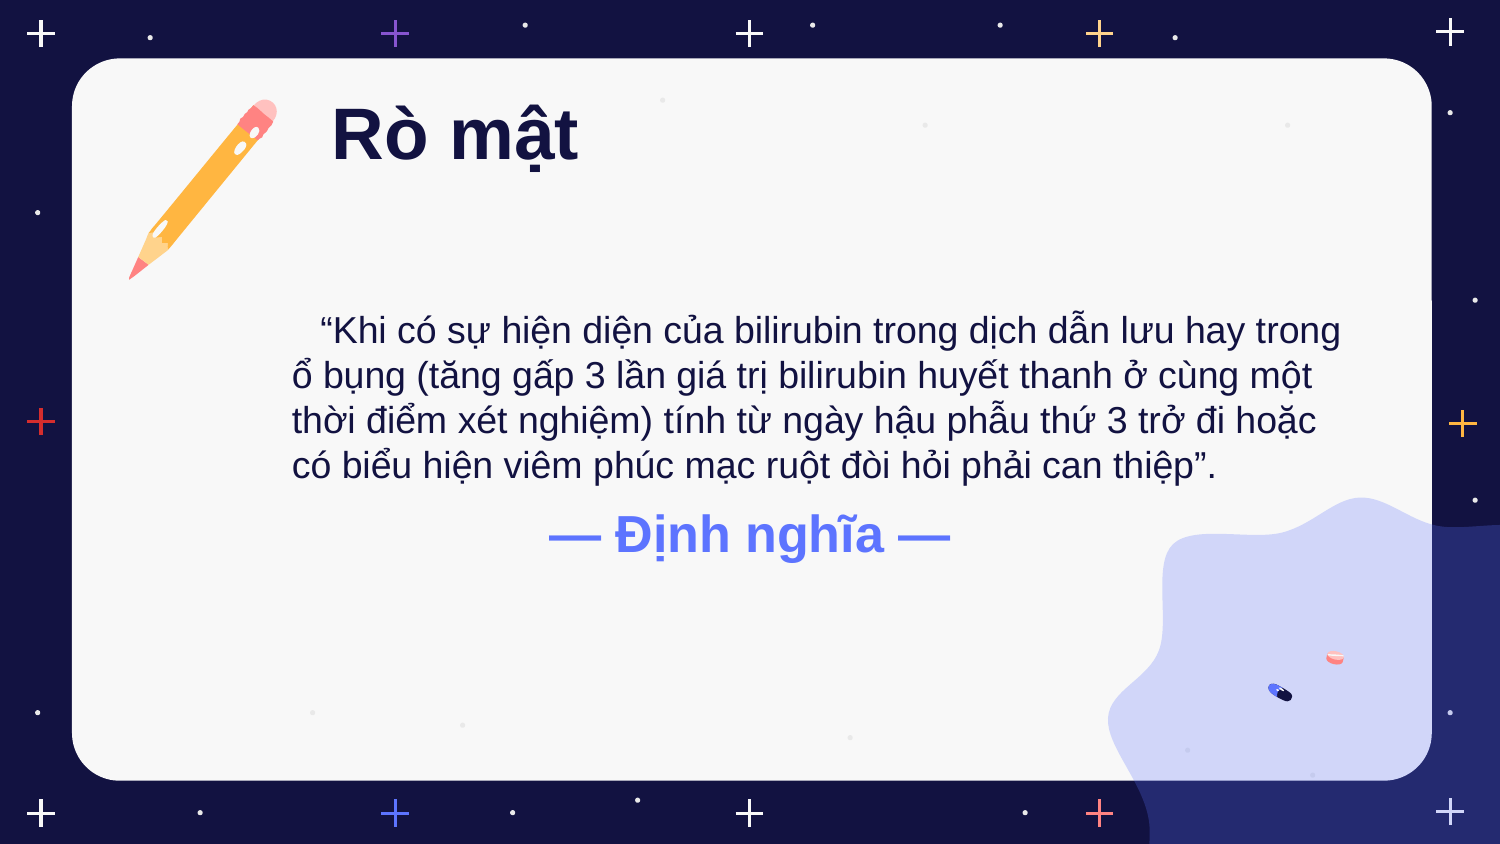

Rò mật

“Khi có sự hiện diện của bilirubin trong dịch dẫn lưu hay trong ổ bụng (tăng gấp 3 lần giá trị bilirubin huyết thanh ở cùng một thời điểm xét nghiệm) tính từ ngày hậu phẫu thứ 3 trở đi hoặc có biểu hiện viêm phúc mạc ruột đòi hỏi phải can thiệp”.
# — Định nghĩa —